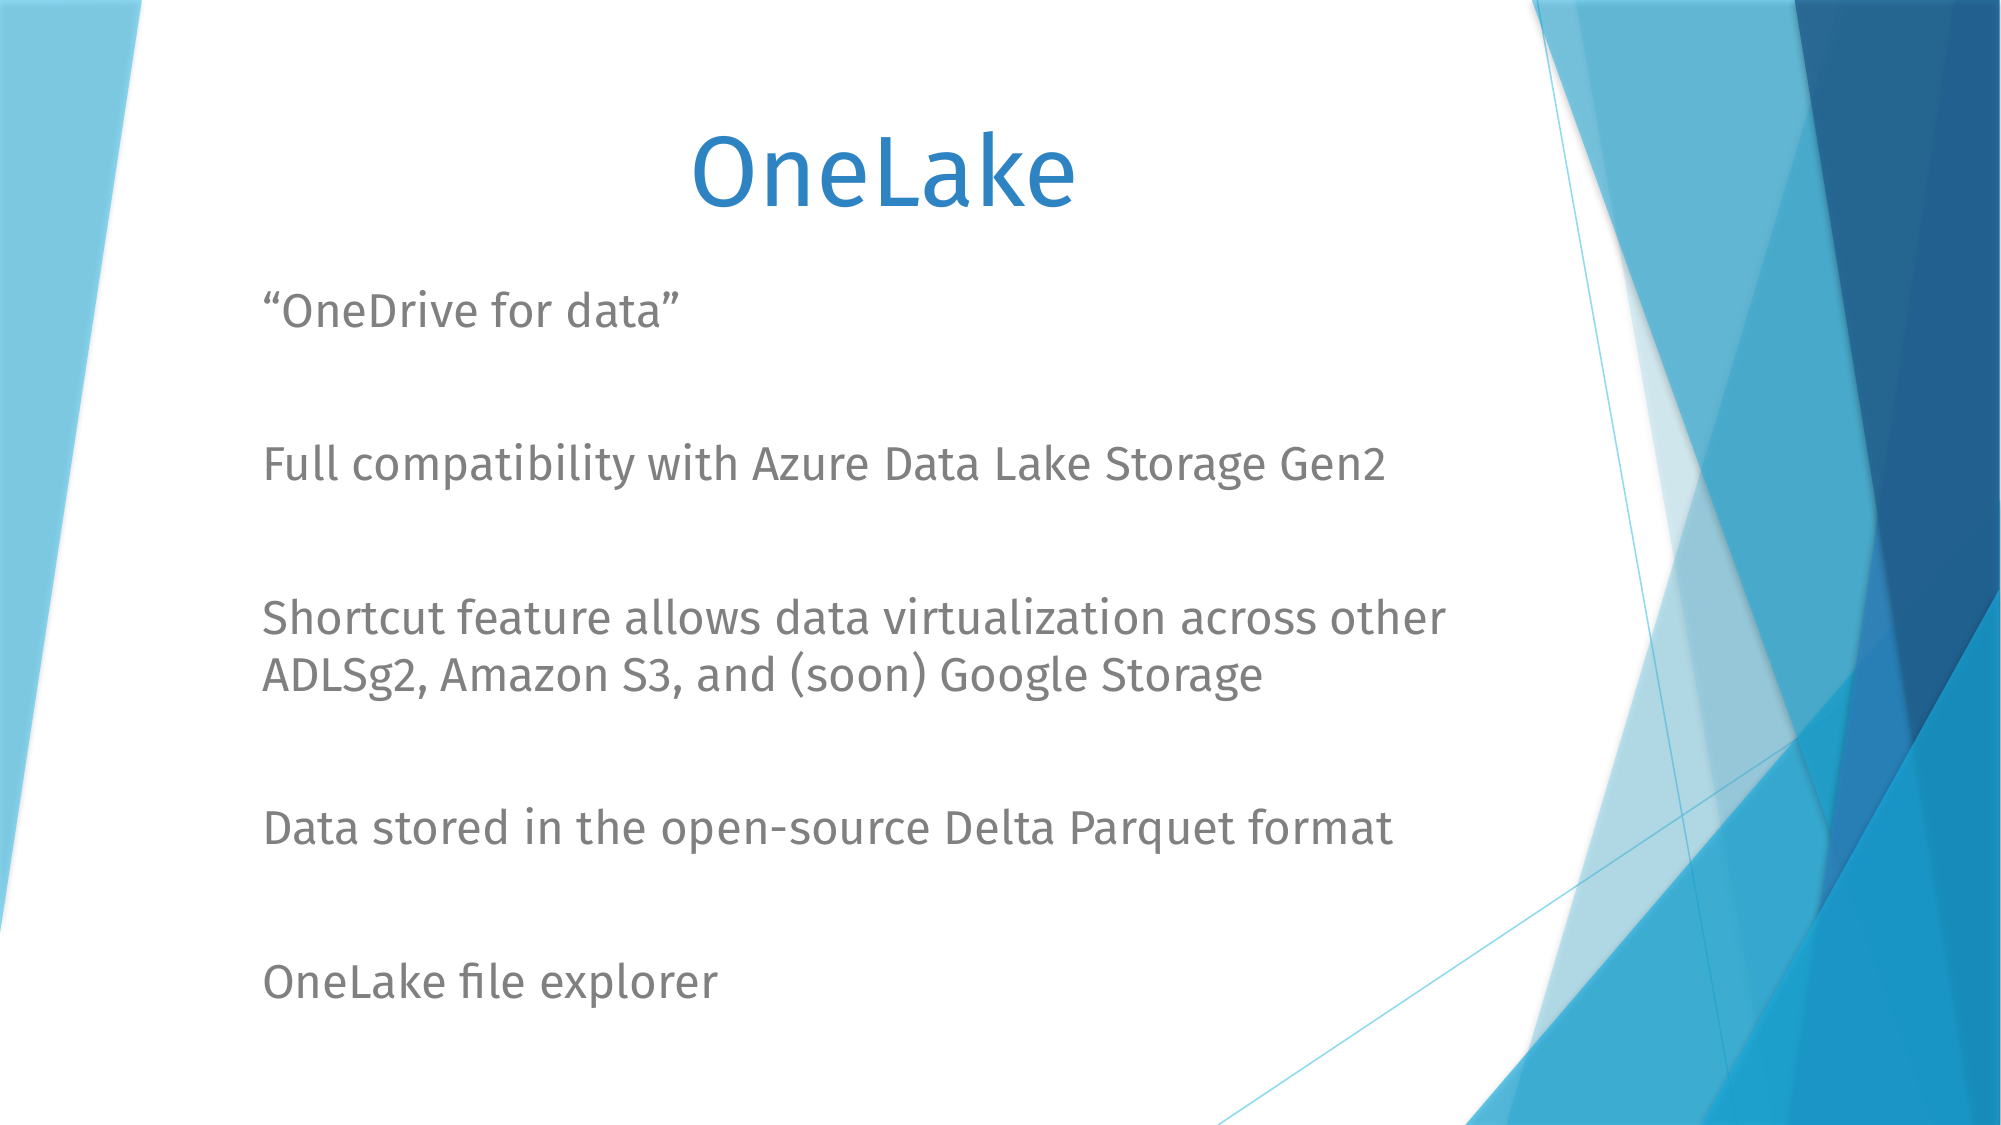

# OneLake
“OneDrive for data”

Full compatibility with Azure Data Lake Storage Gen2

Shortcut feature allows data virtualization across other ADLSg2, Amazon S3, and (soon) Google Storage

Data stored in the open-source Delta Parquet format

OneLake file explorer